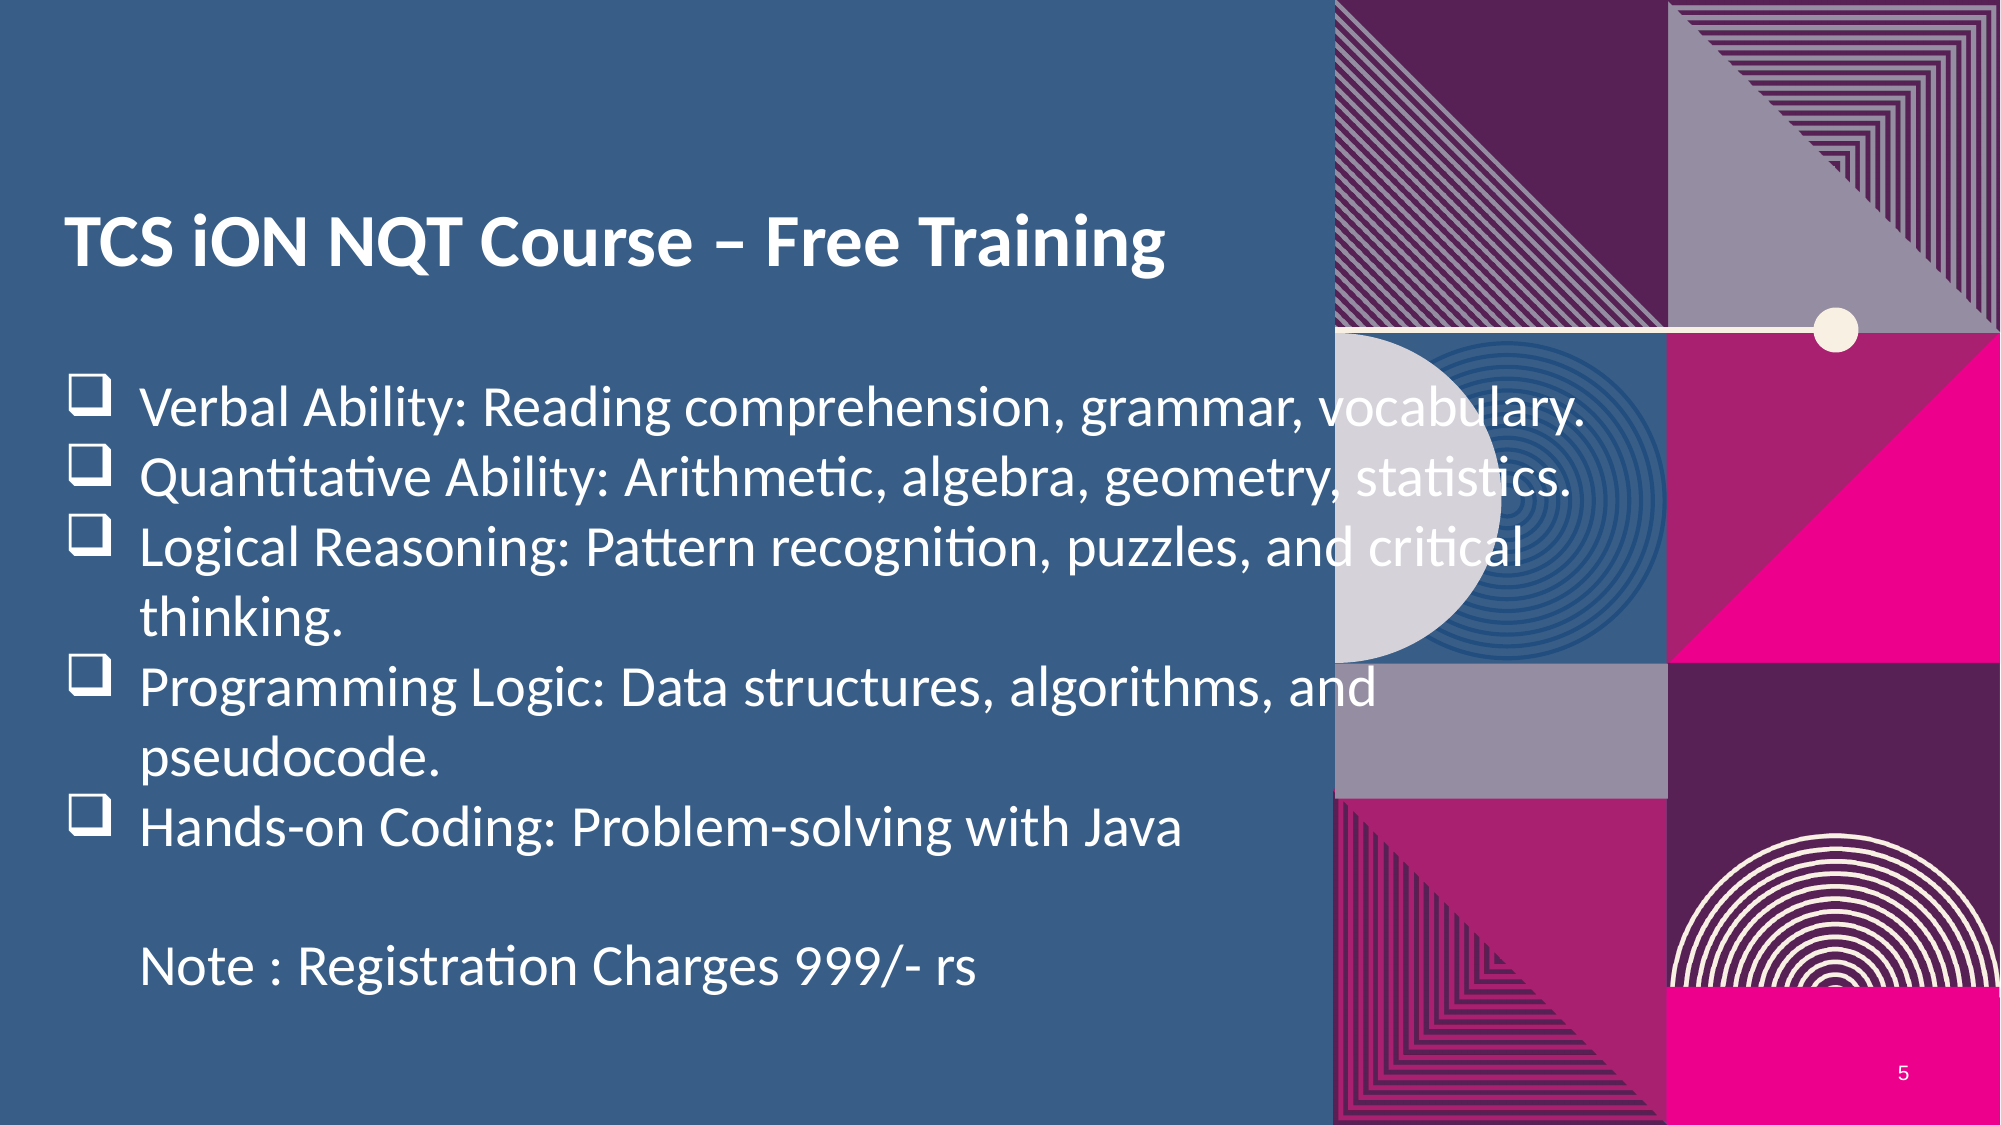

TCS iON NQT Course – Free Training
Verbal Ability: Reading comprehension, grammar, vocabulary.
Quantitative Ability: Arithmetic, algebra, geometry, statistics.
Logical Reasoning: Pattern recognition, puzzles, and critical thinking.
Programming Logic: Data structures, algorithms, and pseudocode.
Hands-on Coding: Problem-solving with Java
Note : Registration Charges 999/- rs
5